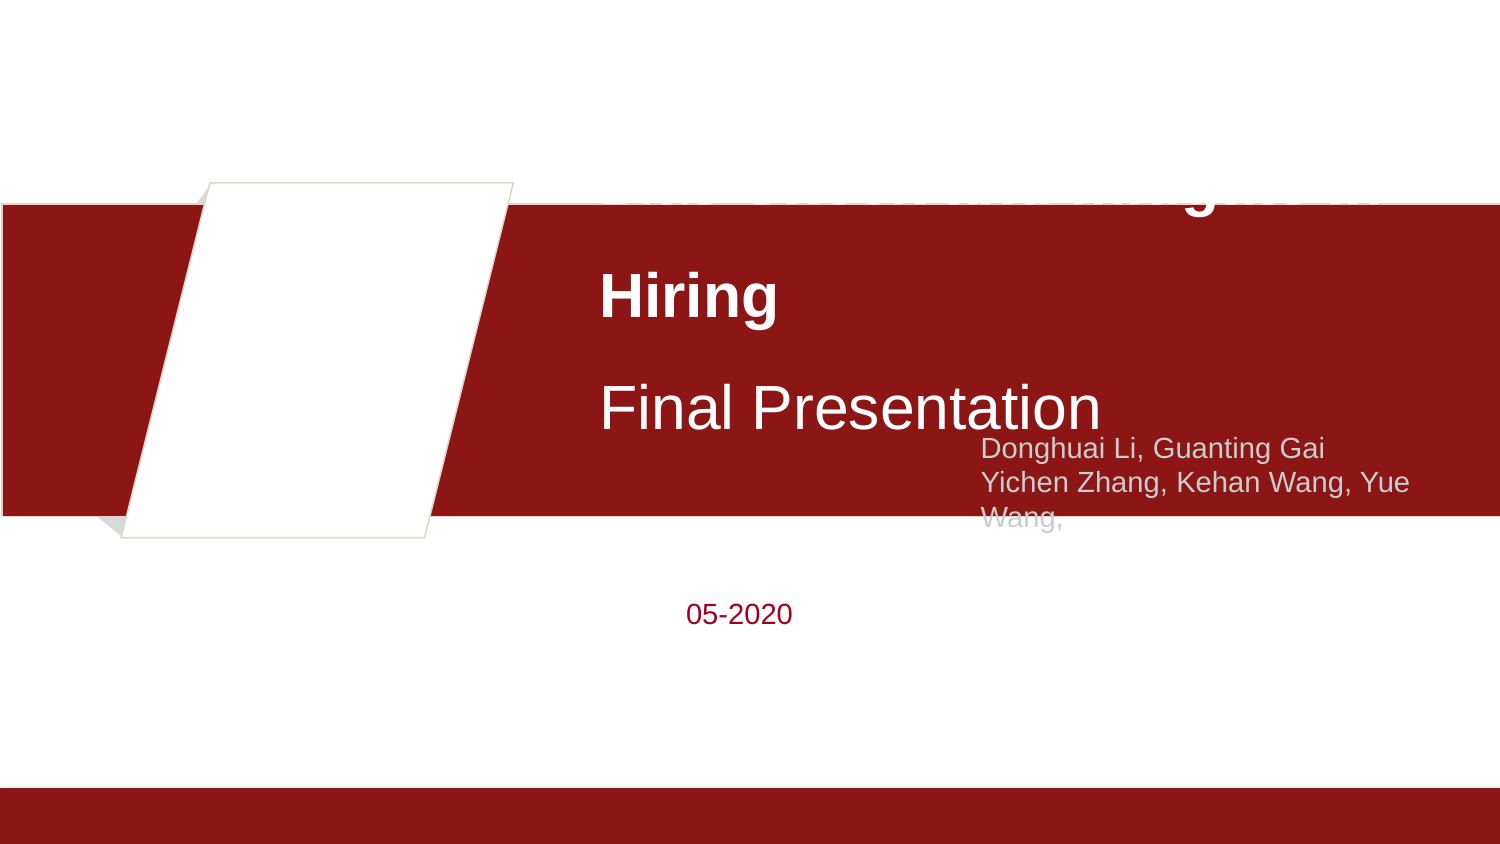

Bias Check and mitigate in Hiring
Final Presentation
Donghuai Li, Guanting Gai
Yichen Zhang, Kehan Wang, Yue Wang,

05-2020